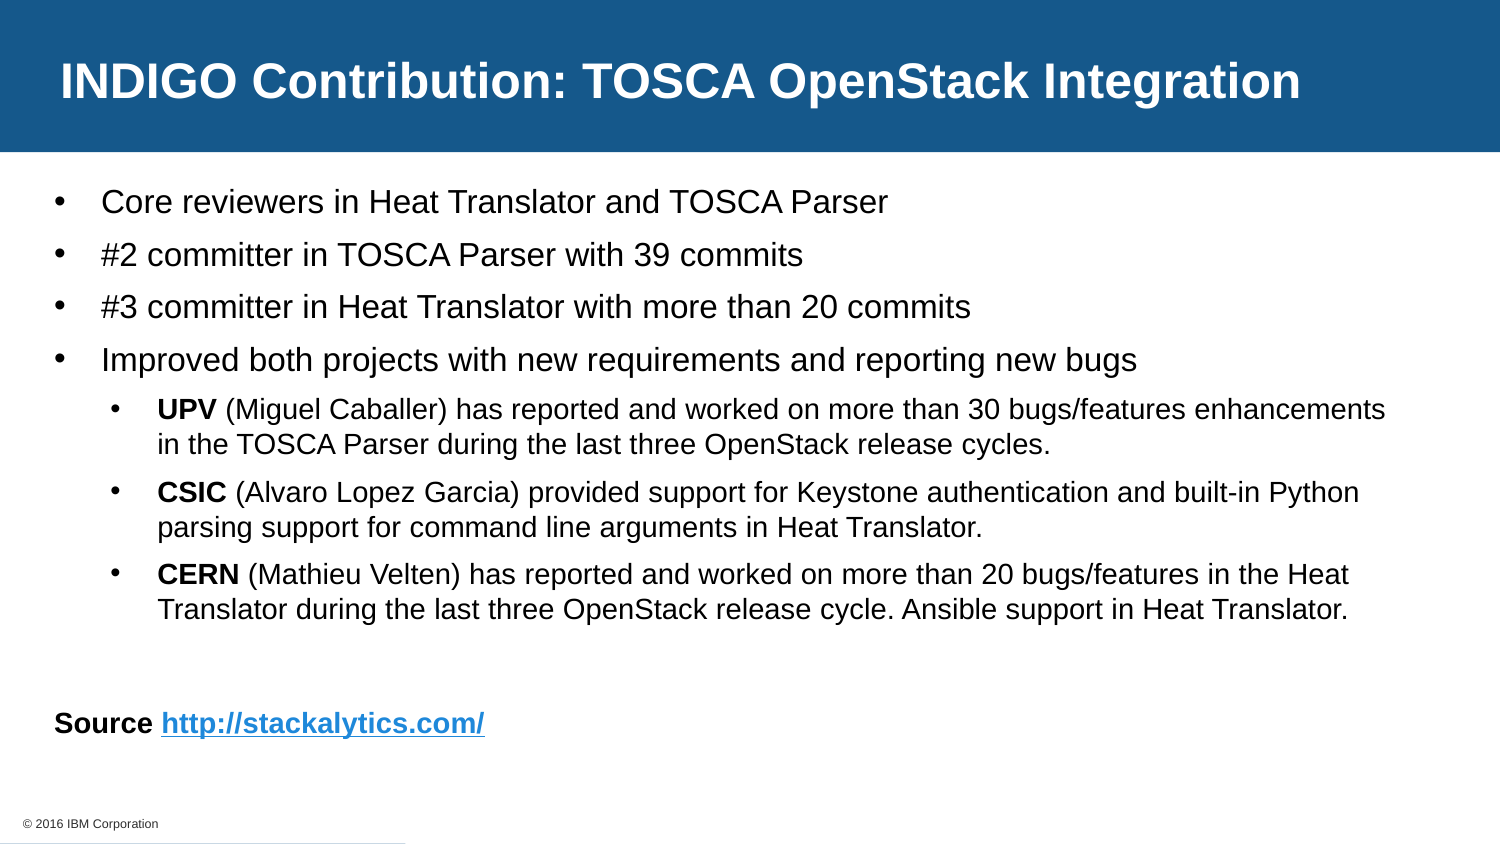

# INDIGO Contribution: TOSCA OpenStack Integration
Core reviewers in Heat Translator and TOSCA Parser
#2 committer in TOSCA Parser with 39 commits
#3 committer in Heat Translator with more than 20 commits
Improved both projects with new requirements and reporting new bugs
UPV (Miguel Caballer) has reported and worked on more than 30 bugs/features enhancements in the TOSCA Parser during the last three OpenStack release cycles.
CSIC (Alvaro Lopez Garcia) provided support for Keystone authentication and built-in Python parsing support for command line arguments in Heat Translator.
CERN (Mathieu Velten) has reported and worked on more than 20 bugs/features in the Heat Translator during the last three OpenStack release cycle. Ansible support in Heat Translator.

Source http://stackalytics.com/